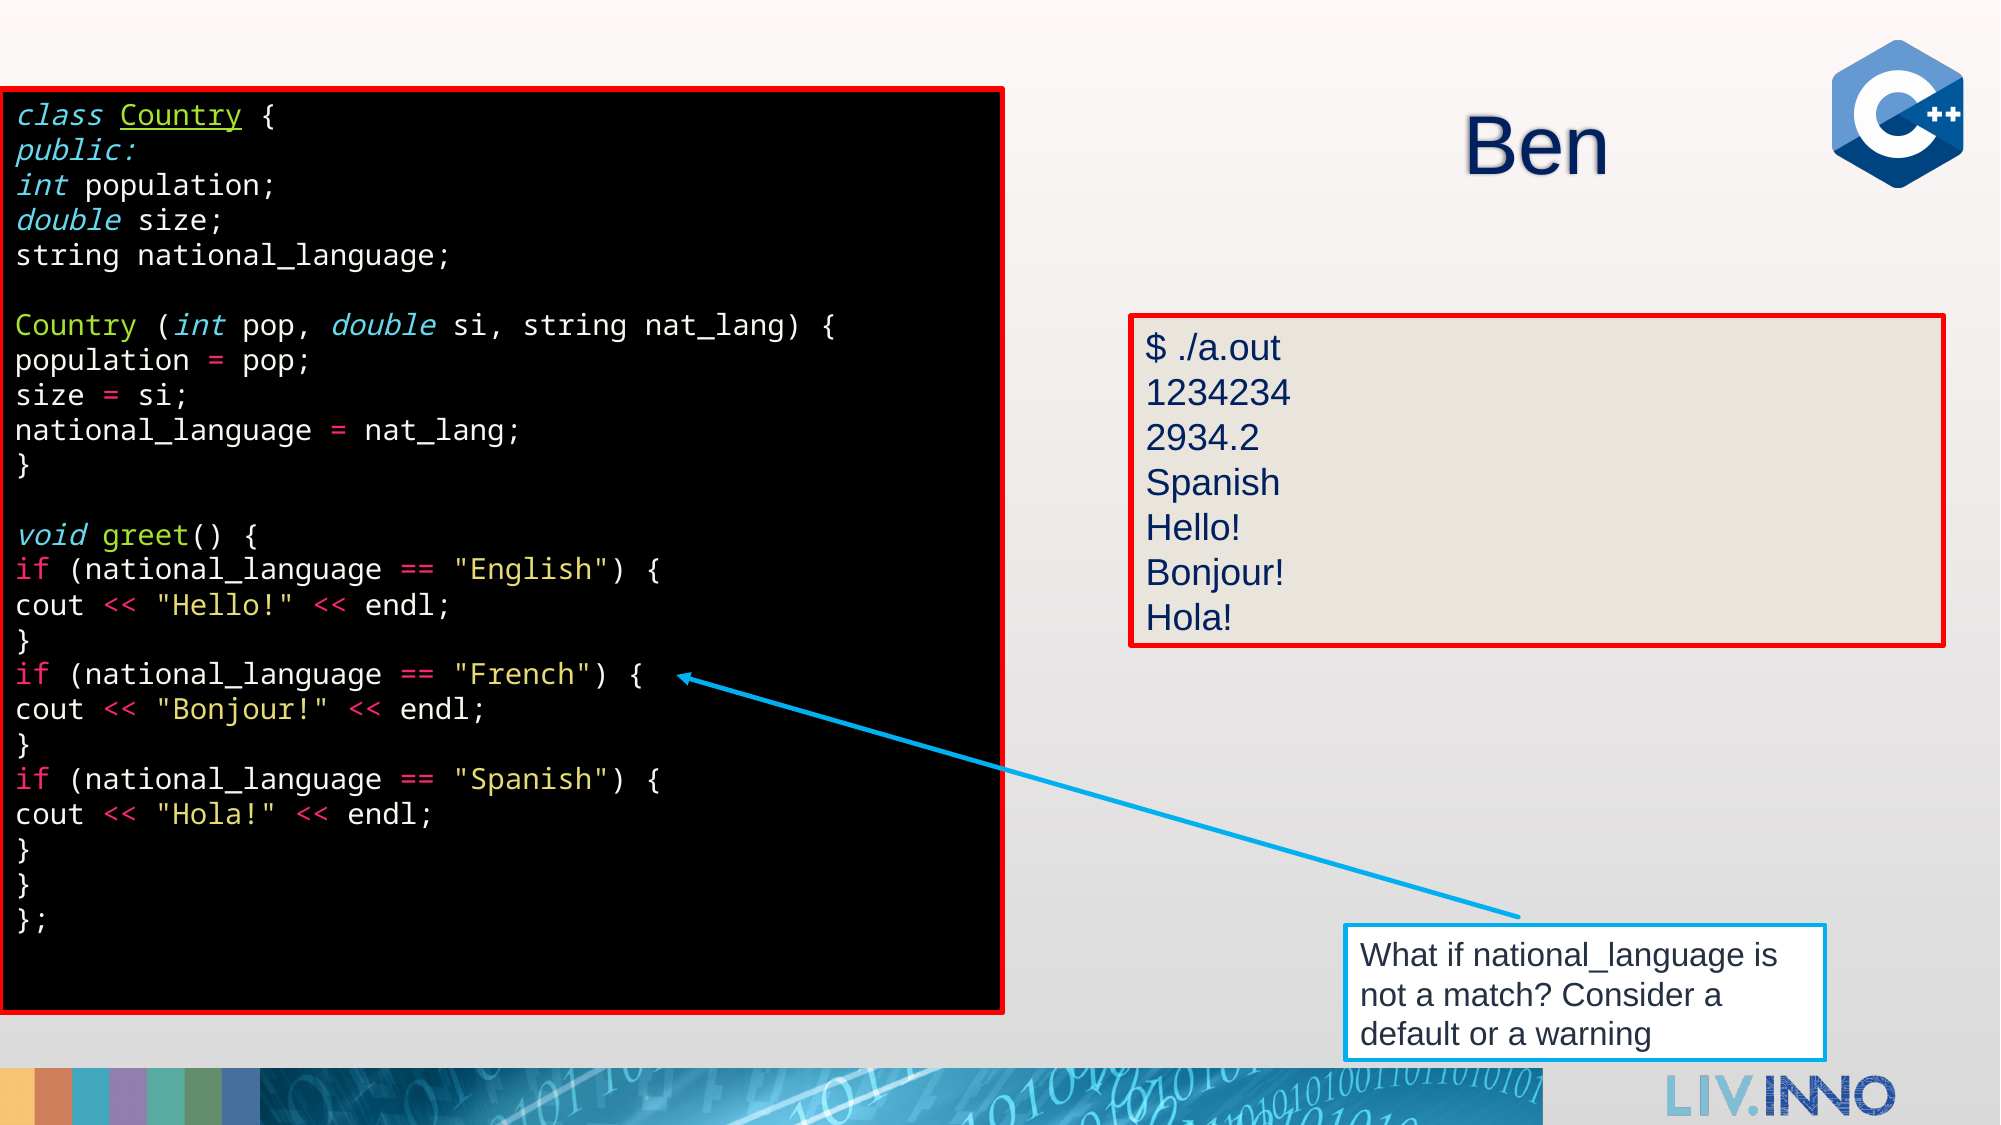

# Ben
class Country {
public:
int population;
double size;
string national_language;
Country (int pop, double si, string nat_lang) {
population = pop;
size = si;
national_language = nat_lang;
}
void greet() {
if (national_language == "English") {
cout << "Hello!" << endl;
}
if (national_language == "French") {
cout << "Bonjour!" << endl;
}
if (national_language == "Spanish") {
cout << "Hola!" << endl;
}
}
};

$ ./a.out
1234234
2934.2
Spanish
Hello!
Bonjour!
Hola!
What if national_language is not a match? Consider a default or a warning